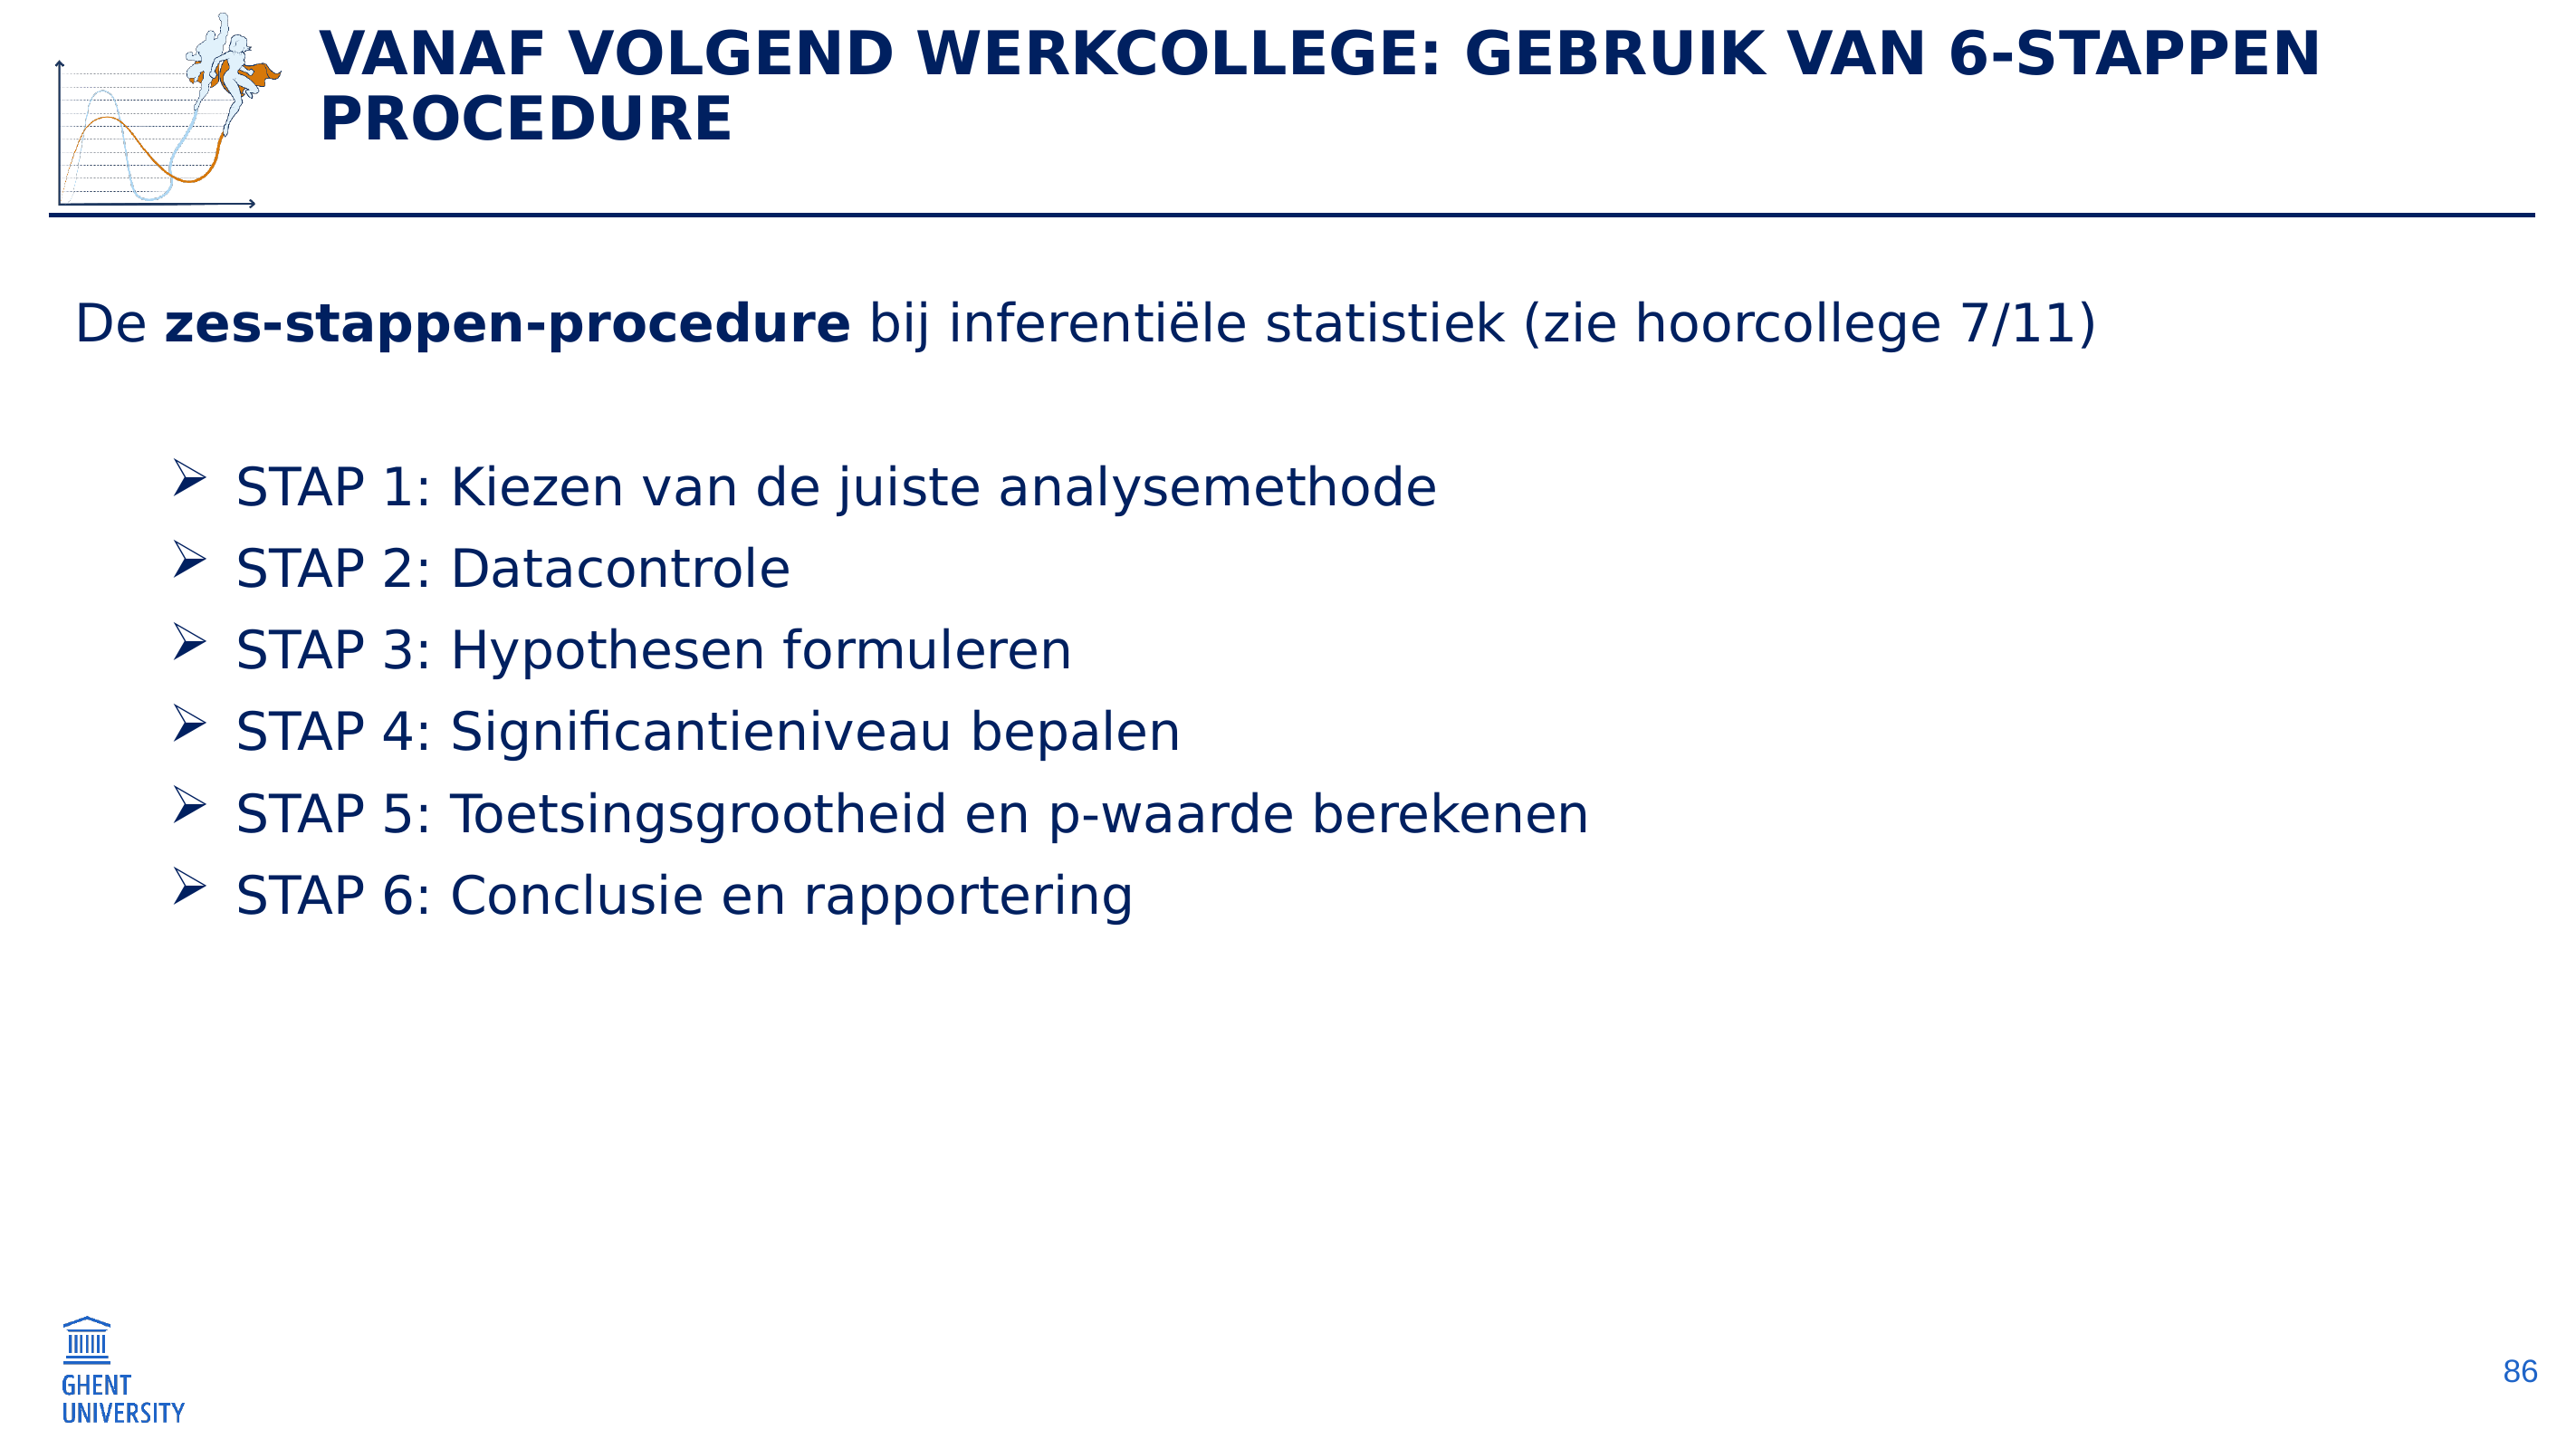

# Vanaf volgend werkcollege: gebruik van 6-stappen procedure
De zes-stappen-procedure bij inferentiële statistiek (zie hoorcollege 7/11)

STAP 1: Kiezen van de juiste analysemethode
STAP 2: Datacontrole
STAP 3: Hypothesen formuleren
STAP 4: Significantieniveau bepalen
STAP 5: Toetsingsgrootheid en p-waarde berekenen
STAP 6: Conclusie en rapportering
86